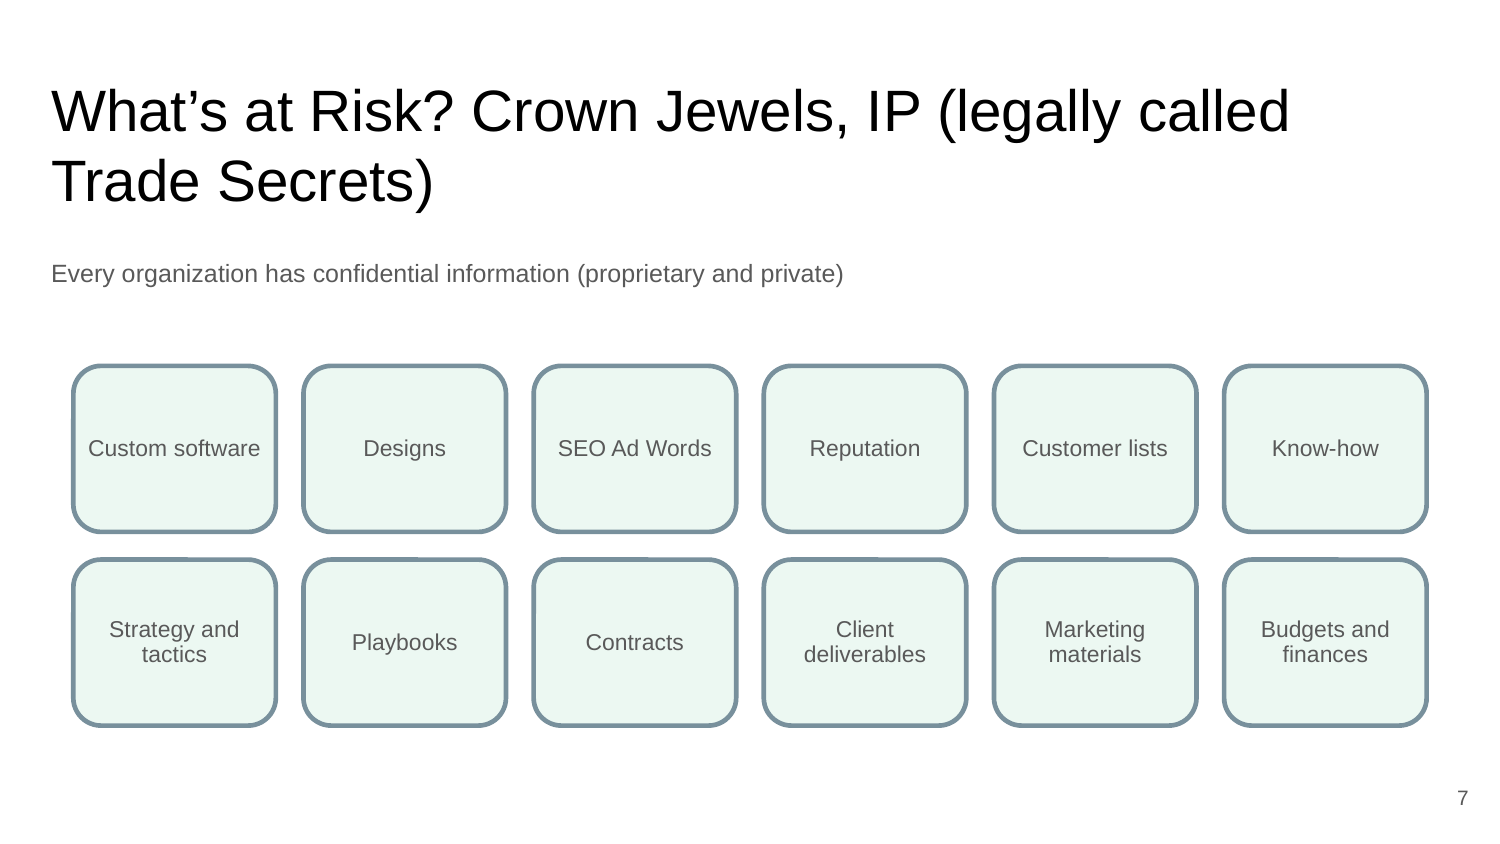

# What’s at Risk? Crown Jewels, IP (legally called Trade Secrets)
Every organization has confidential information (proprietary and private)

Custom software
Designs
SEO Ad Words
Reputation
Customer lists
Know-how

Strategy and tactics
Playbooks
Contracts
Client deliverables
Marketing materials
Budgets and finances
7